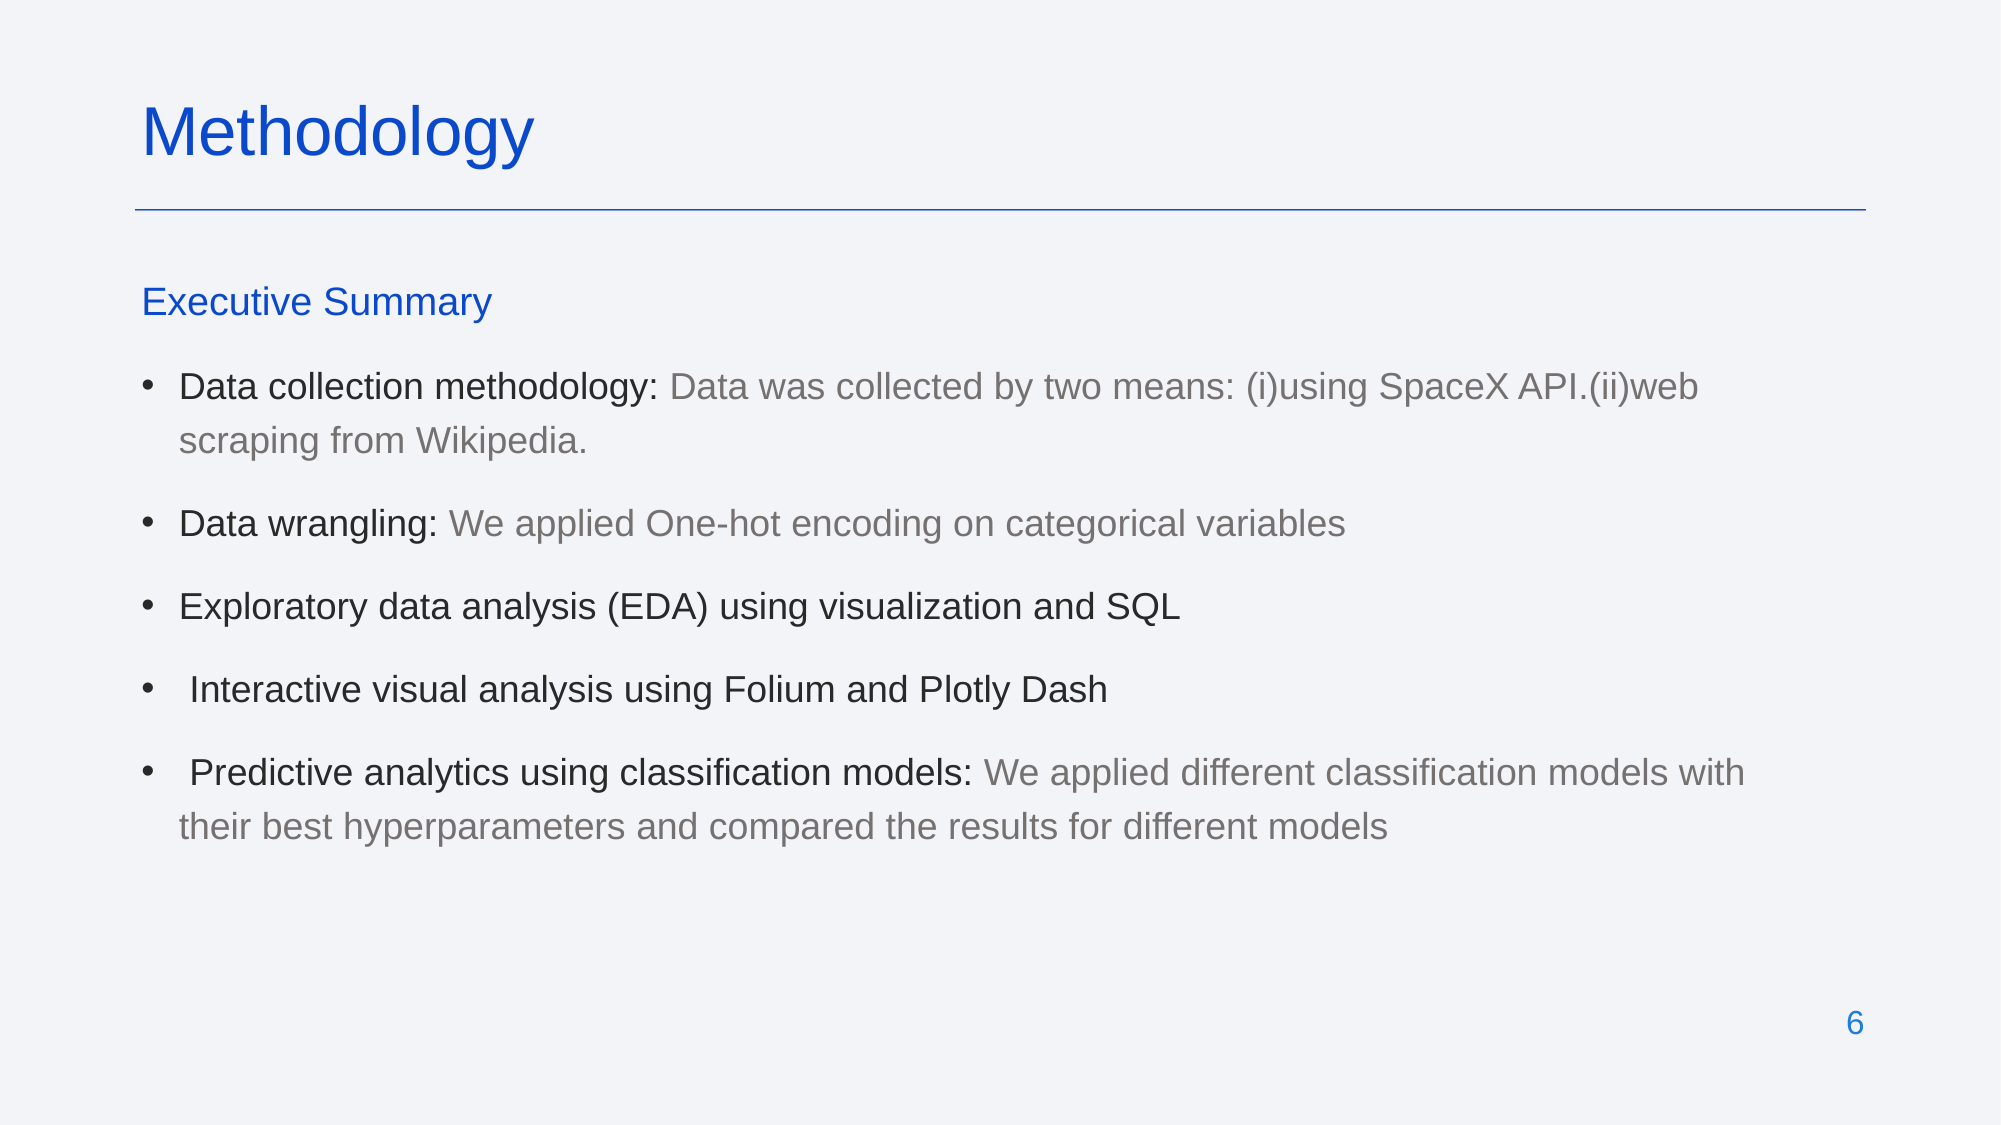

Methodology
Executive Summary
Data collection methodology: Data was collected by two means: (i)using SpaceX API.(ii)web scraping from Wikipedia.
Data wrangling: We applied One-hot encoding on categorical variables
Exploratory data analysis (EDA) using visualization and SQL
 Interactive visual analysis using Folium and Plotly Dash
 Predictive analytics using classification models: We applied different classification models with their best hyperparameters and compared the results for different models

6